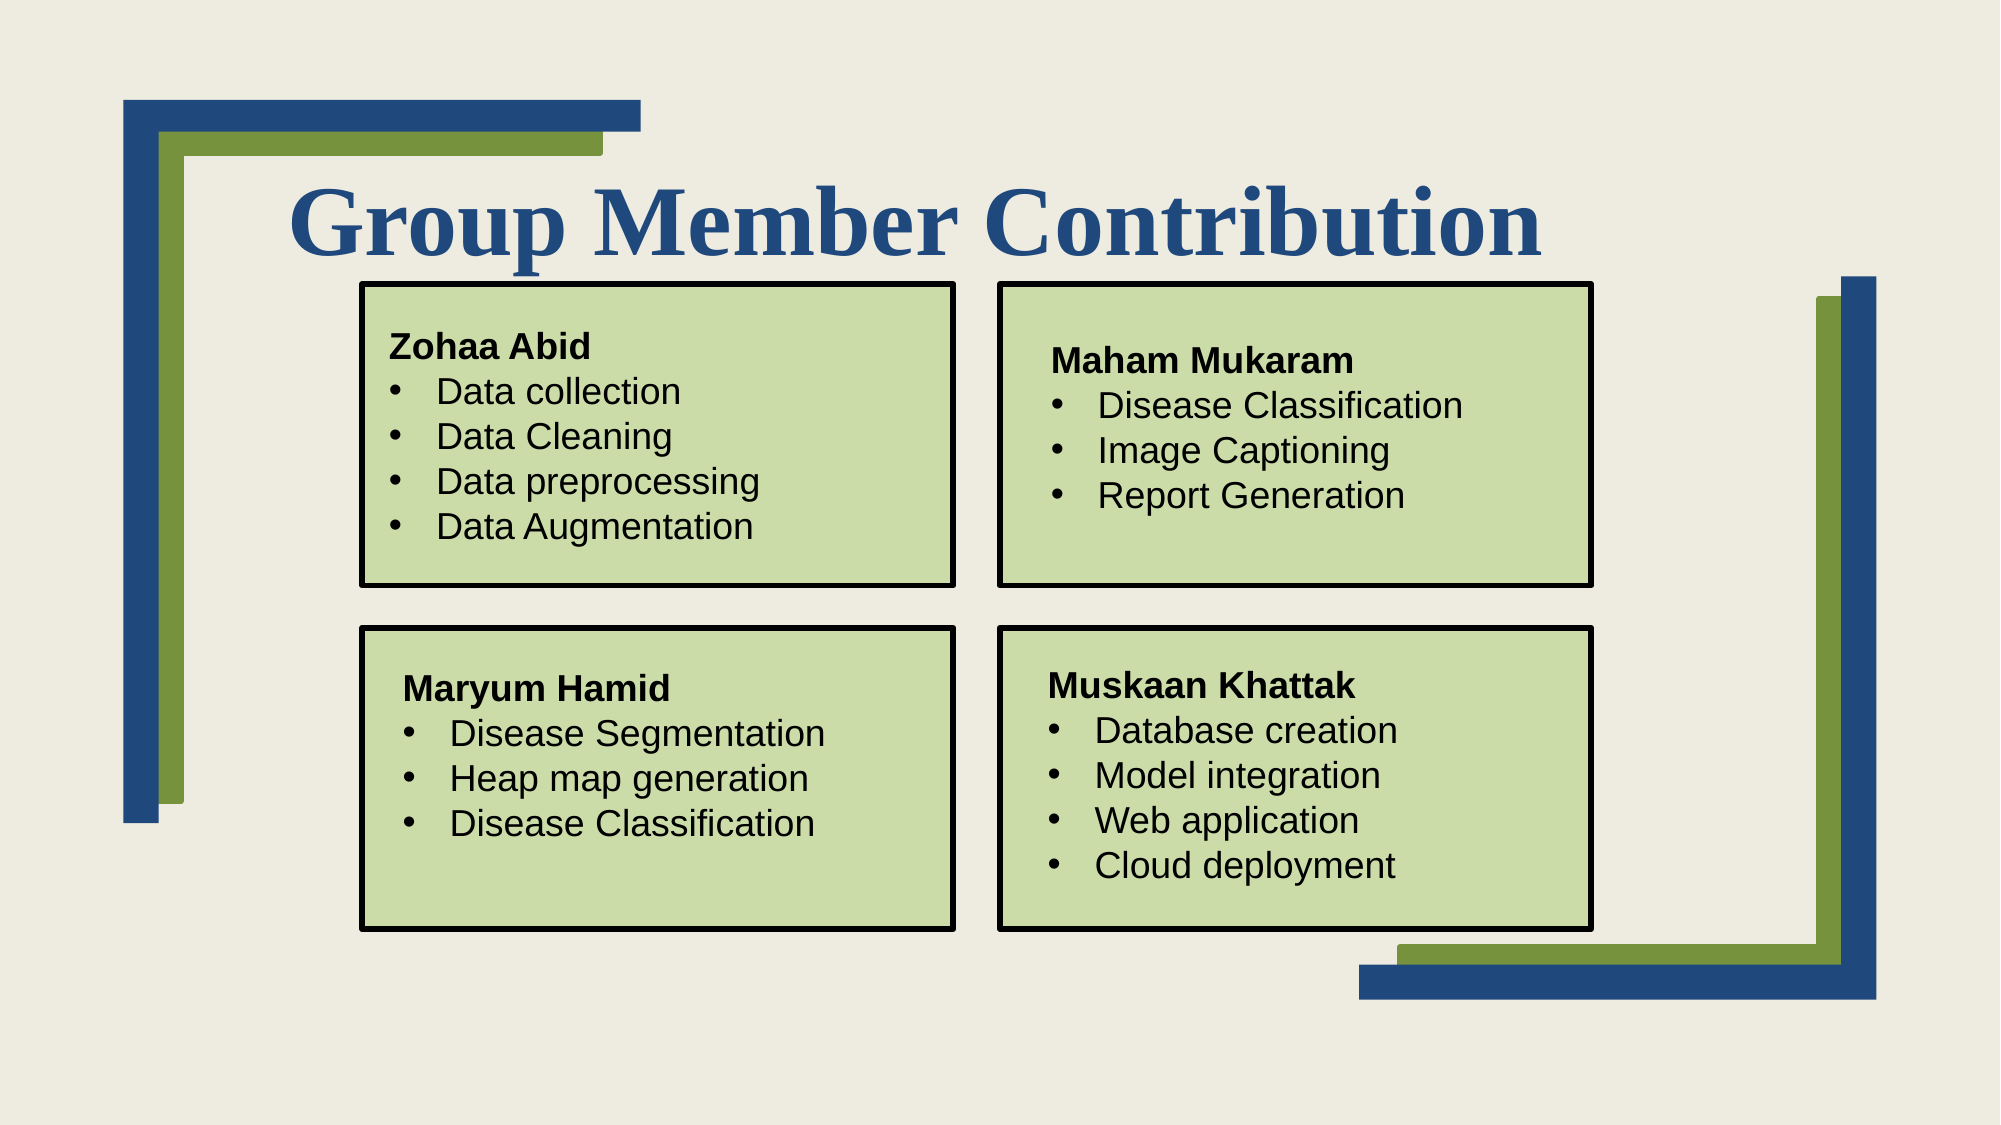

# Group Member Contribution
Zohaa Abid
Data collection
Data Cleaning
Data preprocessing
Data Augmentation

Maham Mukaram
Disease Classification
Image Captioning
Report Generation

Muskaan Khattak
Database creation
Model integration
Web application
Cloud deployment

Maryum Hamid
Disease Segmentation
Heap map generation
Disease Classification